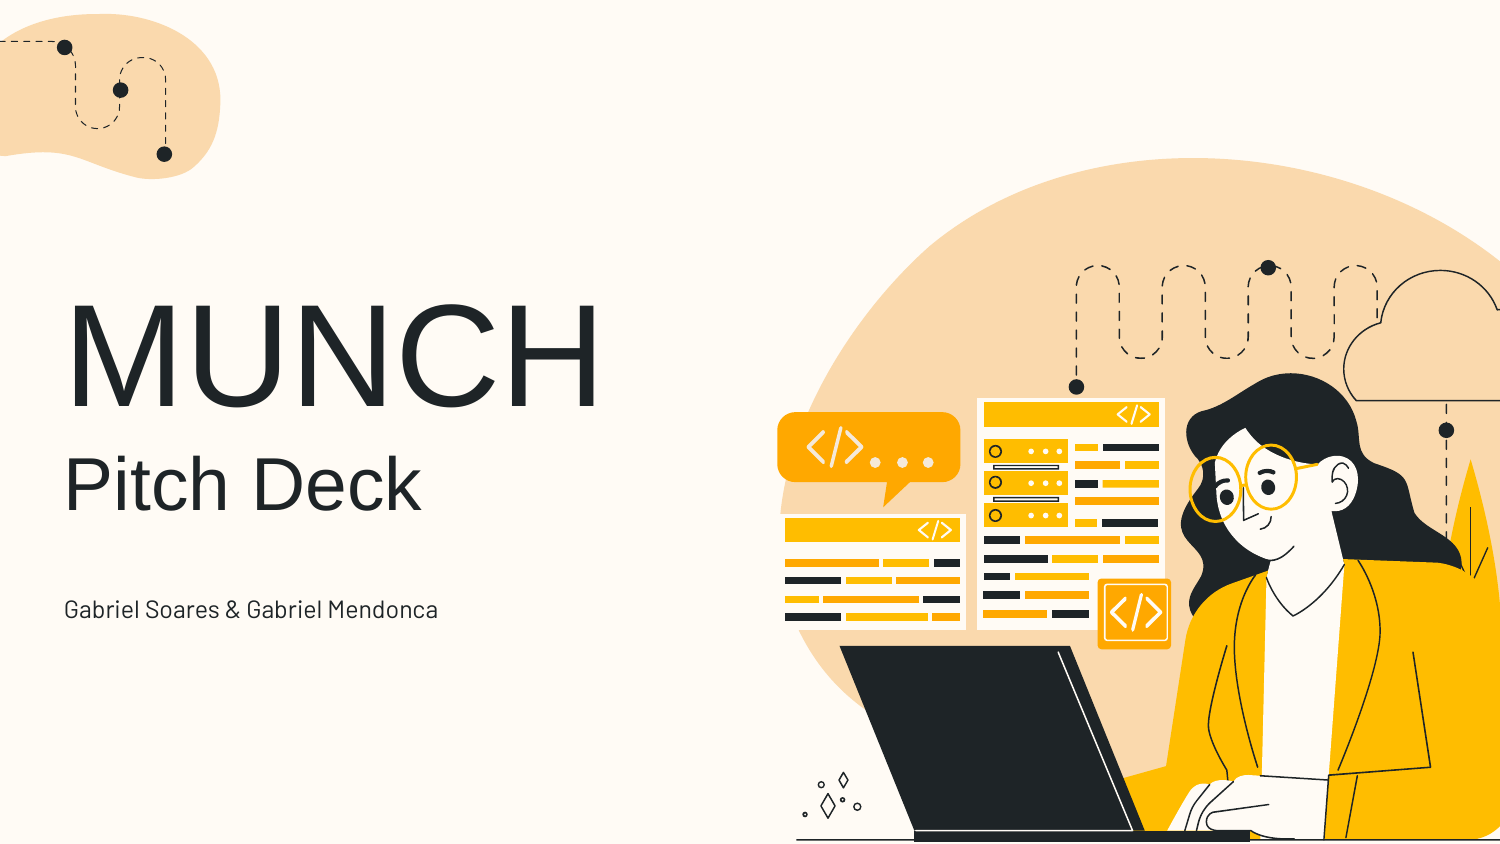

# MUNCH
Pitch Deck
Gabriel Soares & Gabriel Mendonca